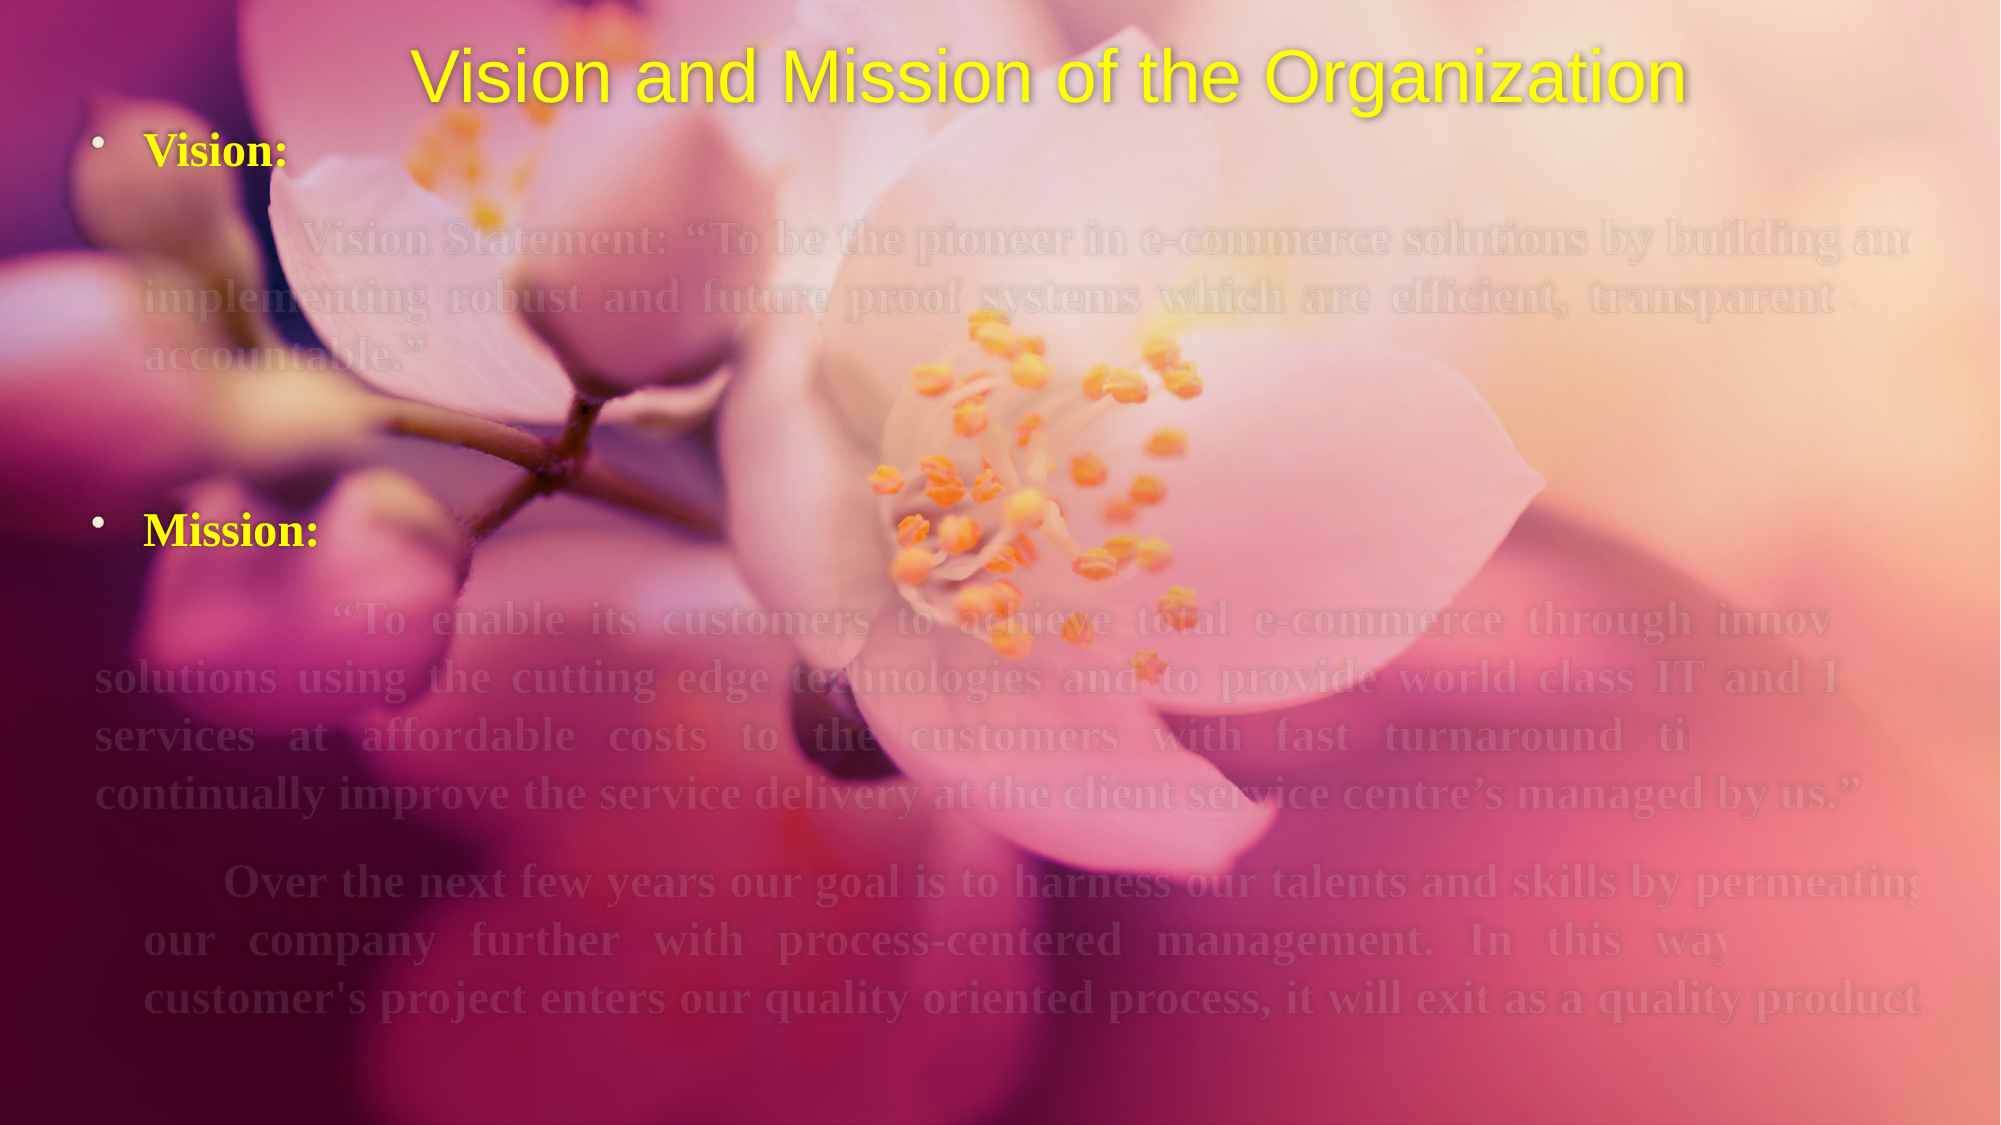

# Vision and Mission of the Organization
Vision:
           Vision Statement: “To be the pioneer in e-commerce solutions by building and implementing robust and future proof systems which are efficient, transparent and accountable.”

Mission:
        	“To enable its customers to achieve total e-commerce through innovative solutions using the cutting edge technologies and to provide world class IT and ITES services at affordable costs to the customers with fast turnaround time and to continually improve the service delivery at the client service centre’s managed by us.”
      Over the next few years our goal is to harness our talents and skills by permeating our company further with process-centered management. In this way, once a customer's project enters our quality oriented process, it will exit as a quality product.